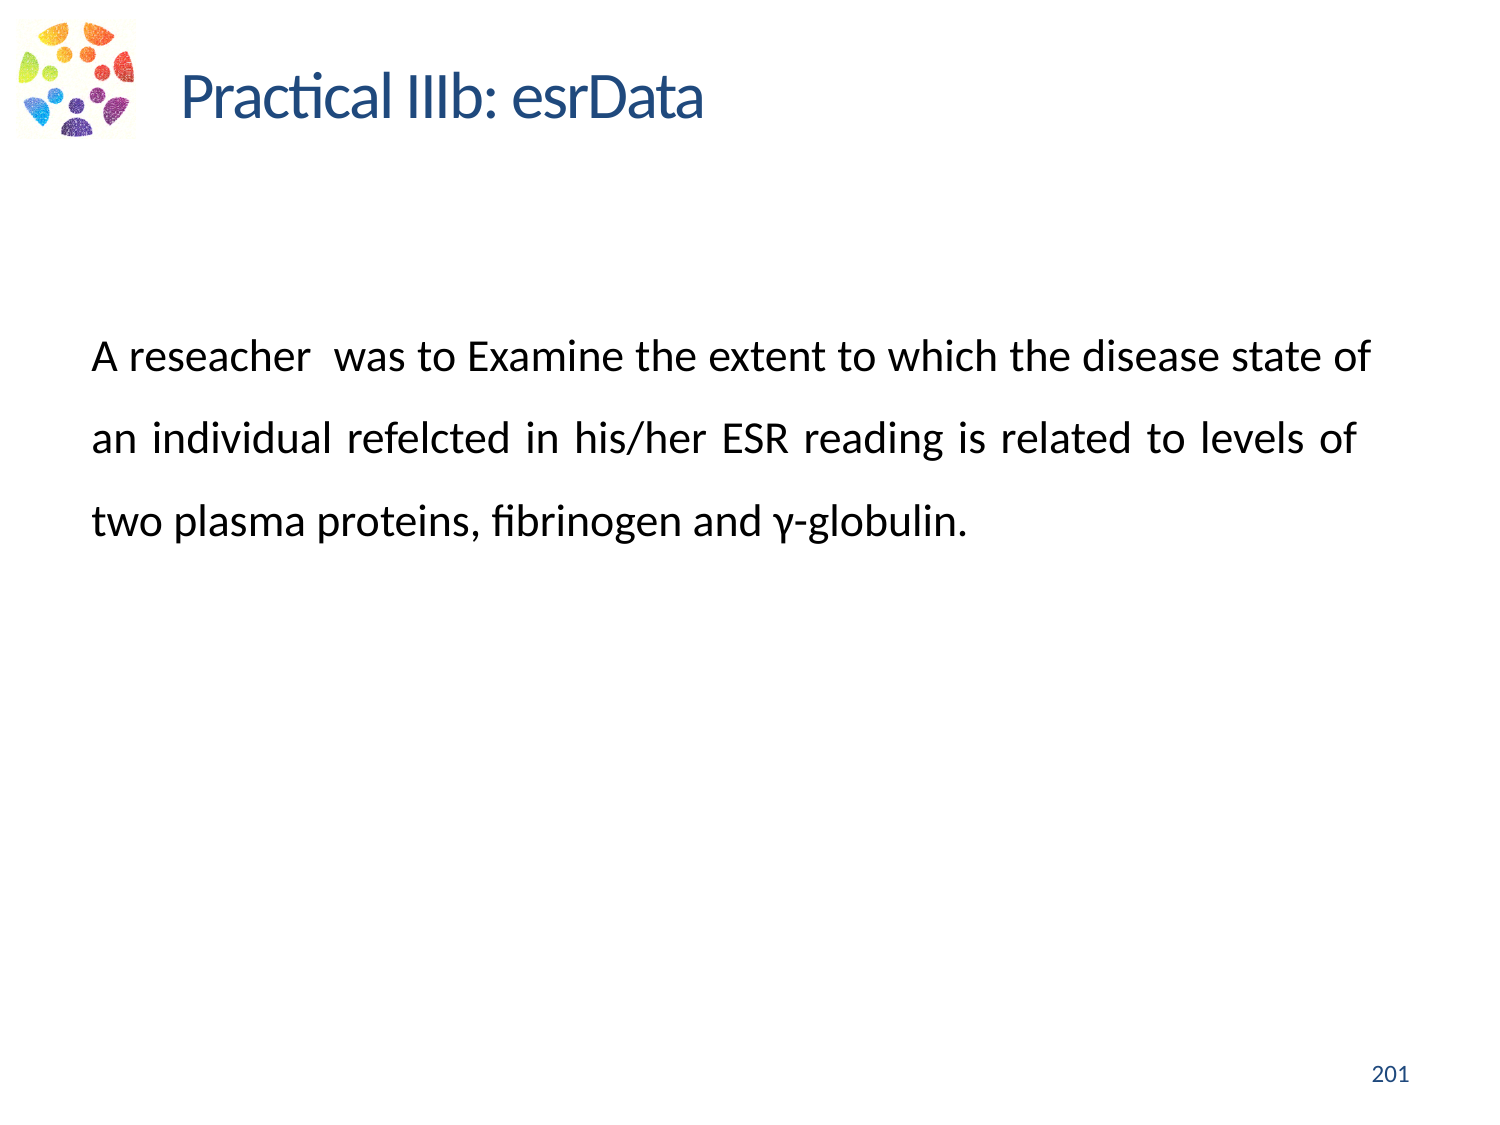

Practical IIIb: esrData
A reseacher  was to Examine the extent to which the disease state of an individual refelcted in his/her ESR reading is related to levels of  two plasma proteins, fibrinogen and γ-globulin.

201